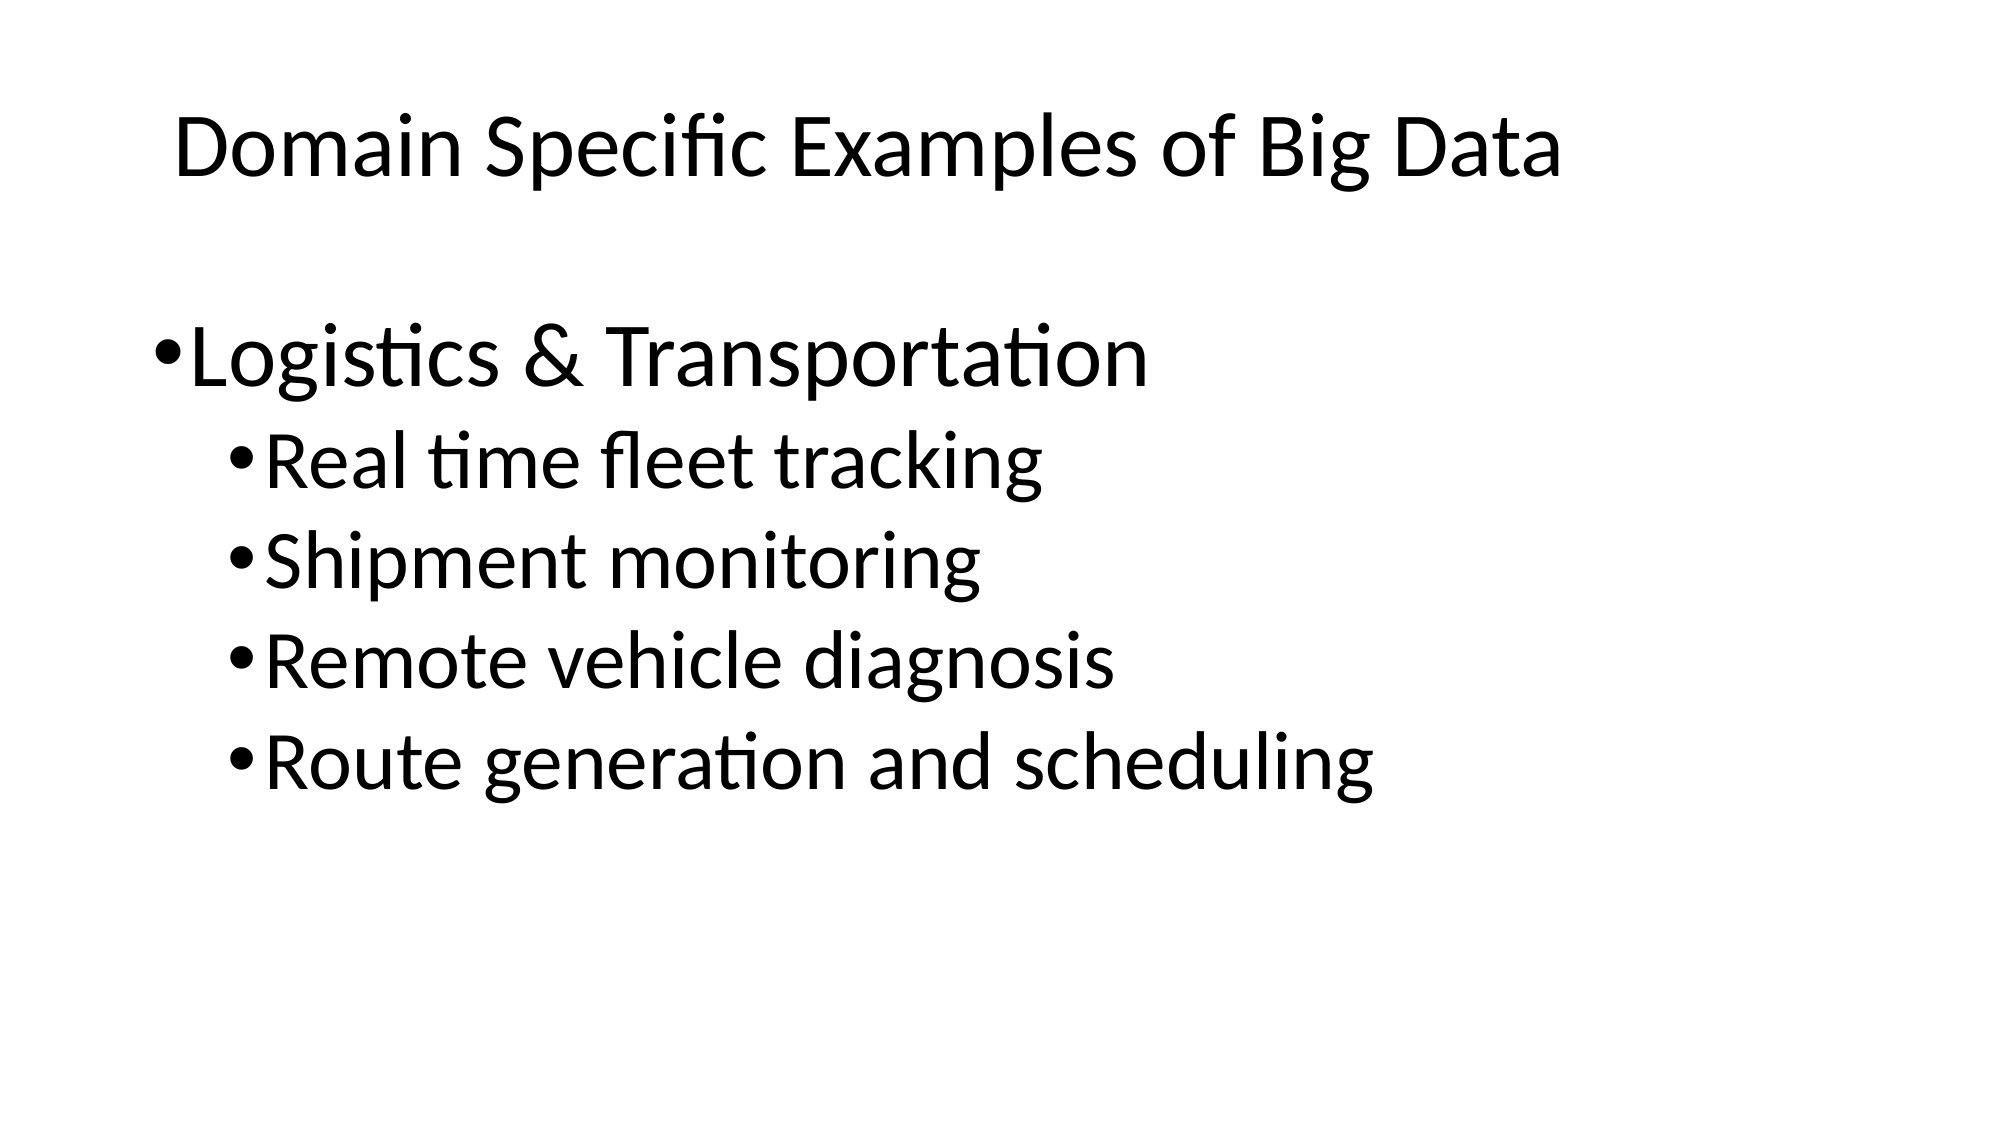

# Domain Speciﬁc Examples of Big Data
Logistics & Transportation
Real time fleet tracking
Shipment monitoring
Remote vehicle diagnosis
Route generation and scheduling